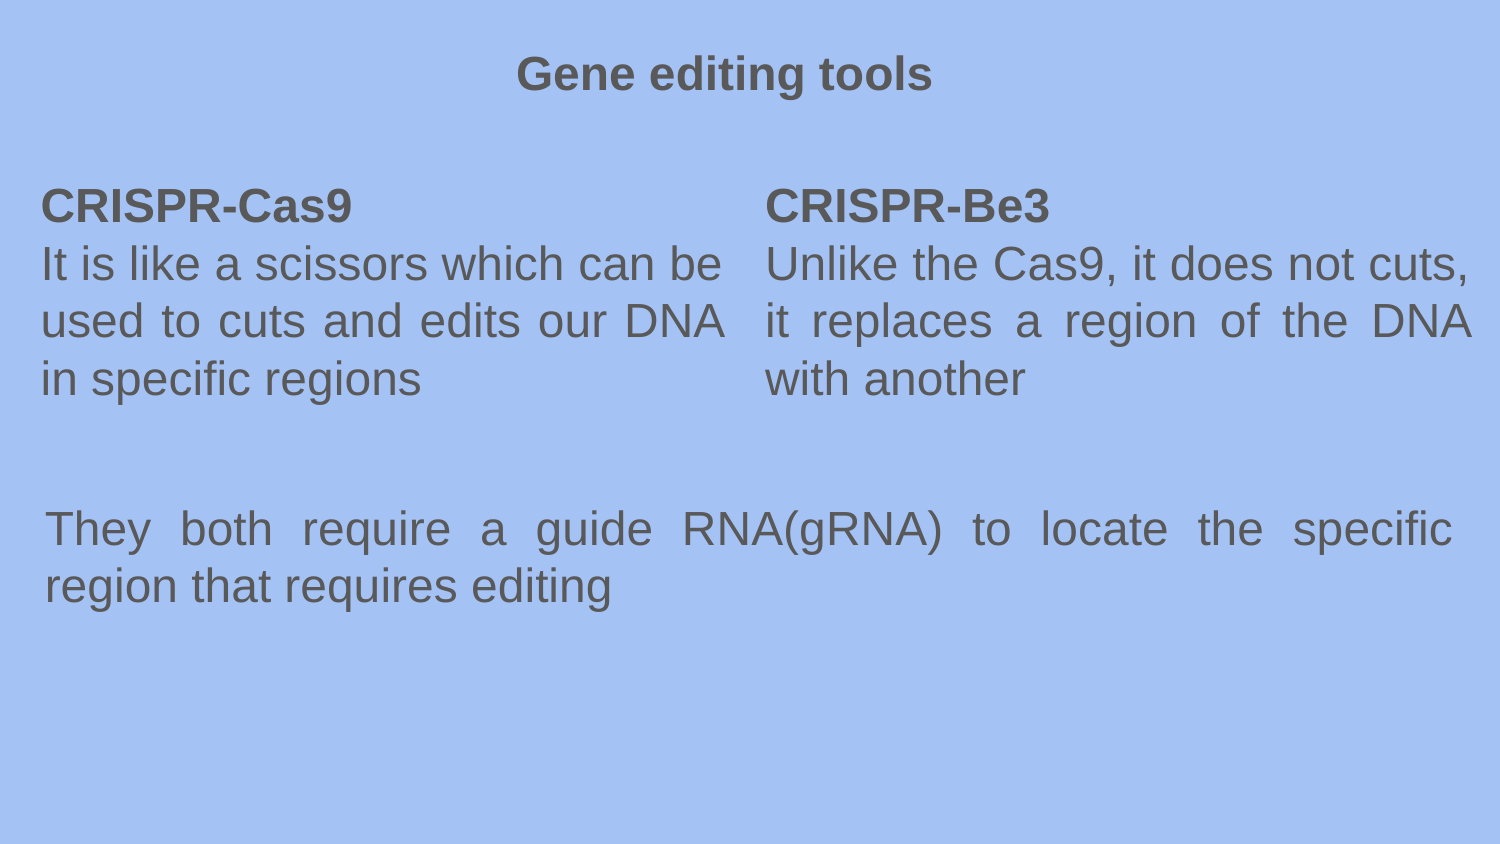

Gene editing tools
CRISPR-Cas9
It is like a scissors which can be used to cuts and edits our DNA in specific regions

CRISPR-Be3
Unlike the Cas9, it does not cuts, it replaces a region of the DNA with another
They both require a guide RNA(gRNA) to locate the specific region that requires editing